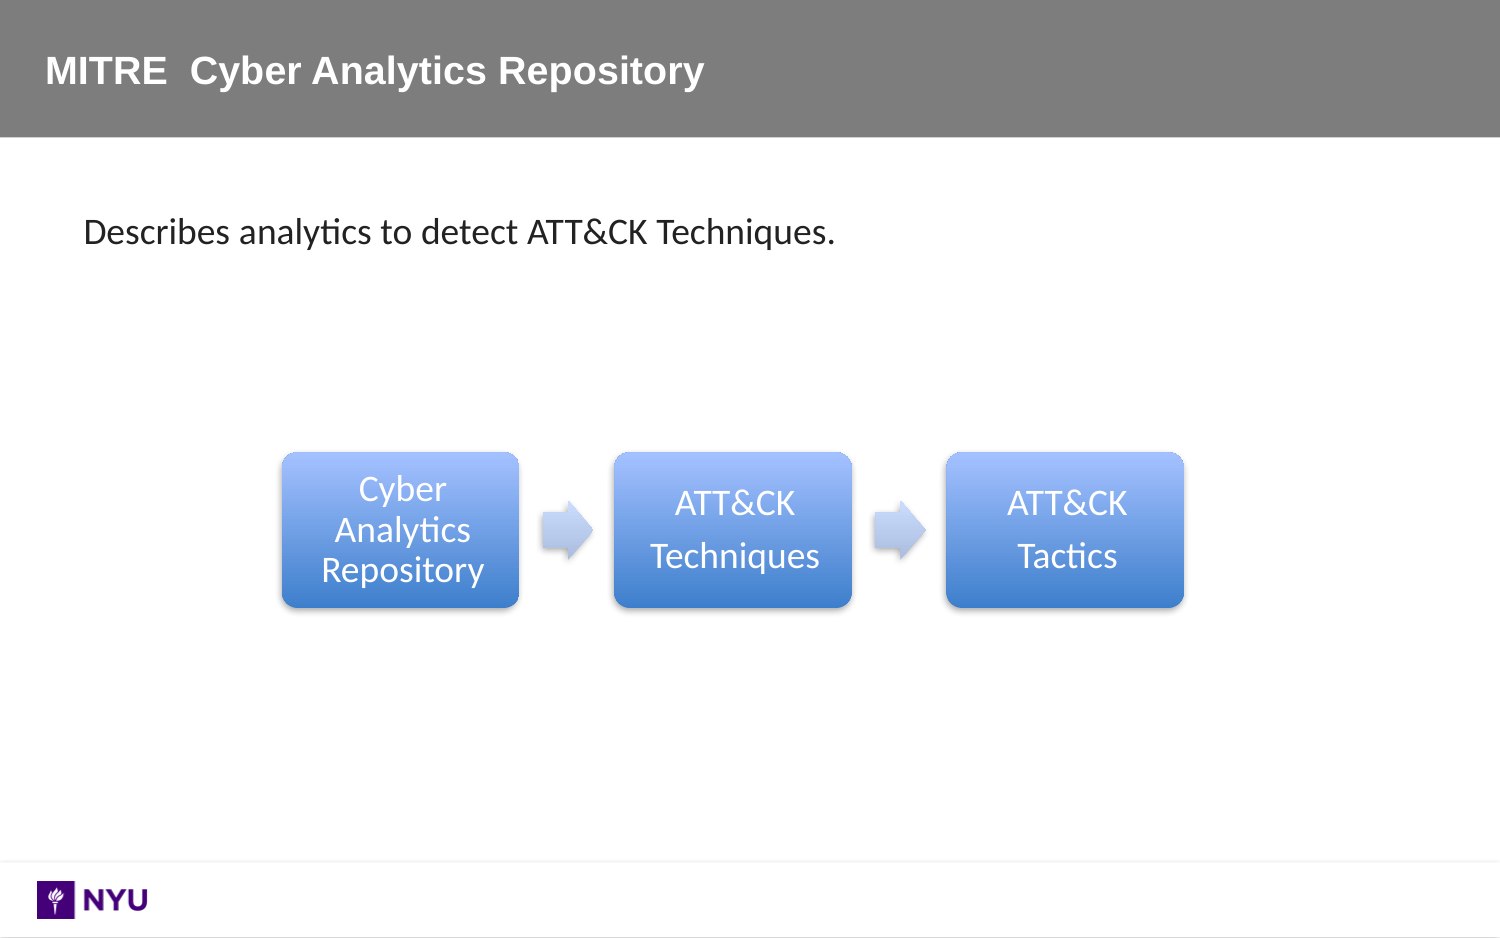

MITRE  Cyber Analytics Repository
Describes analytics to detect ATT&CK Techniques.
Cyber Analytics Repository

ATT&CK
Techniques

ATT&CK
Tactics